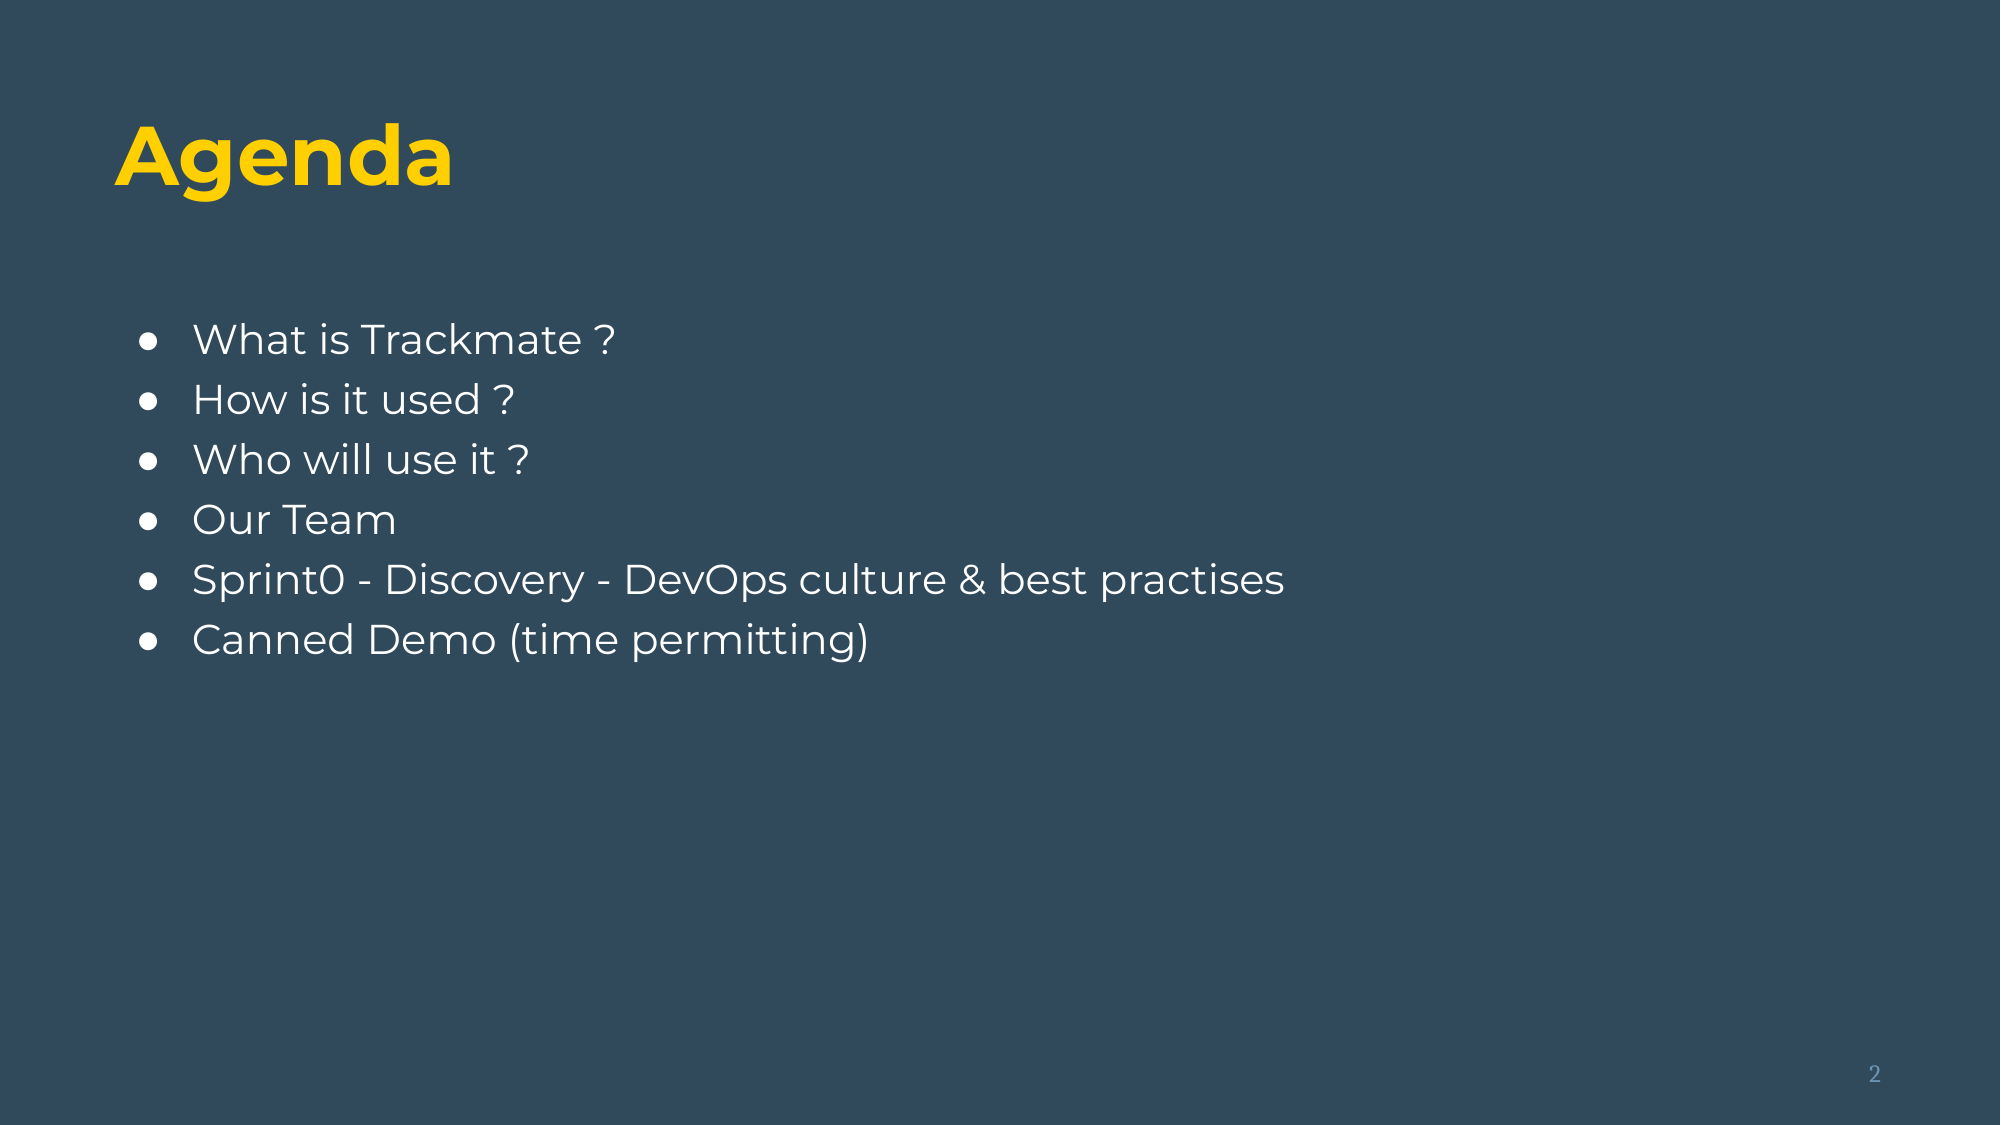

# Agenda
What is Trackmate ?
How is it used ?
Who will use it ?
Our Team
Sprint0 - Discovery - DevOps culture & best practises
Canned Demo (time permitting)

2